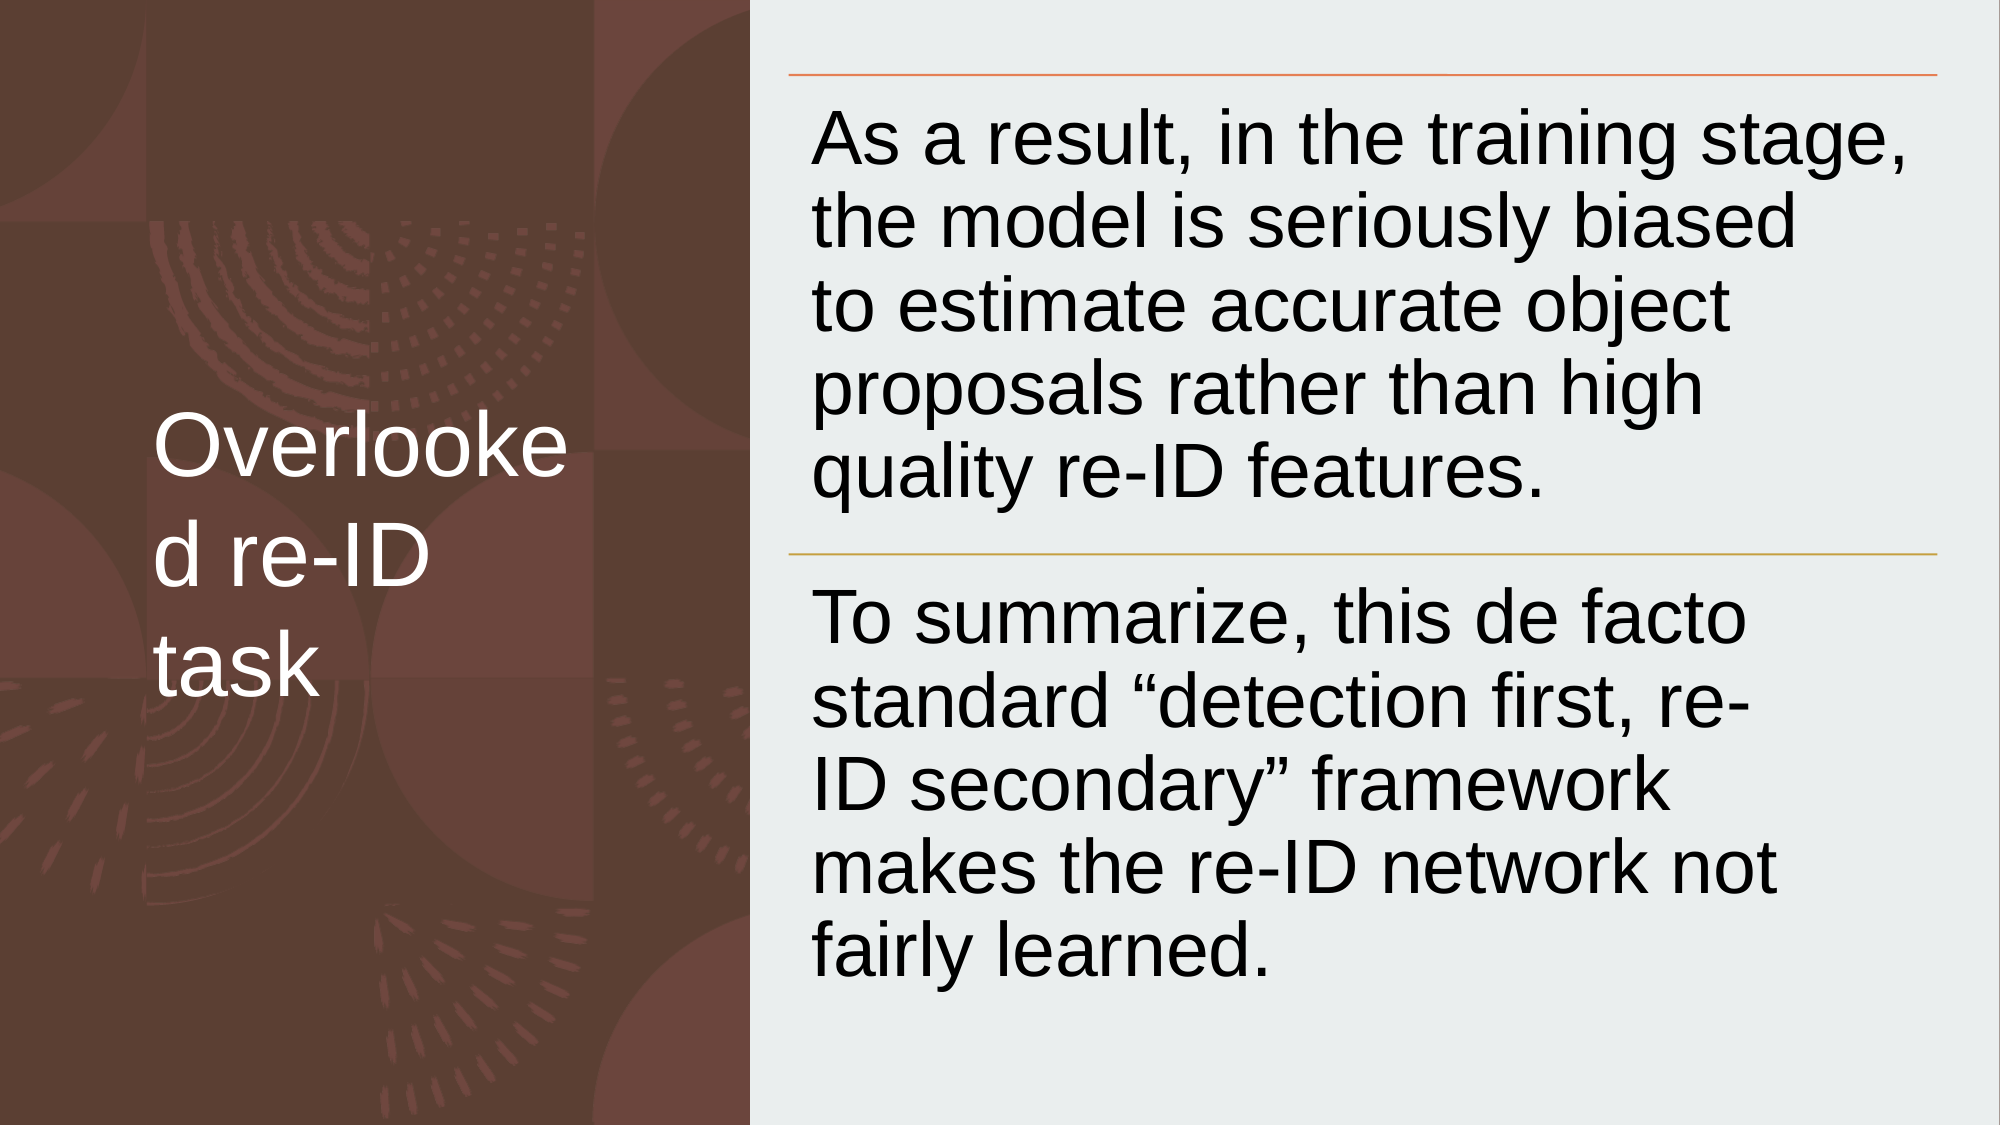

As a result, in the training stage, the model is seriously biased to estimate accurate object proposals rather than high quality re-ID features.
To summarize, this de facto standard “detection first, re-ID secondary” framework makes the re-ID network not fairly learned.
# Overlooked re-ID task